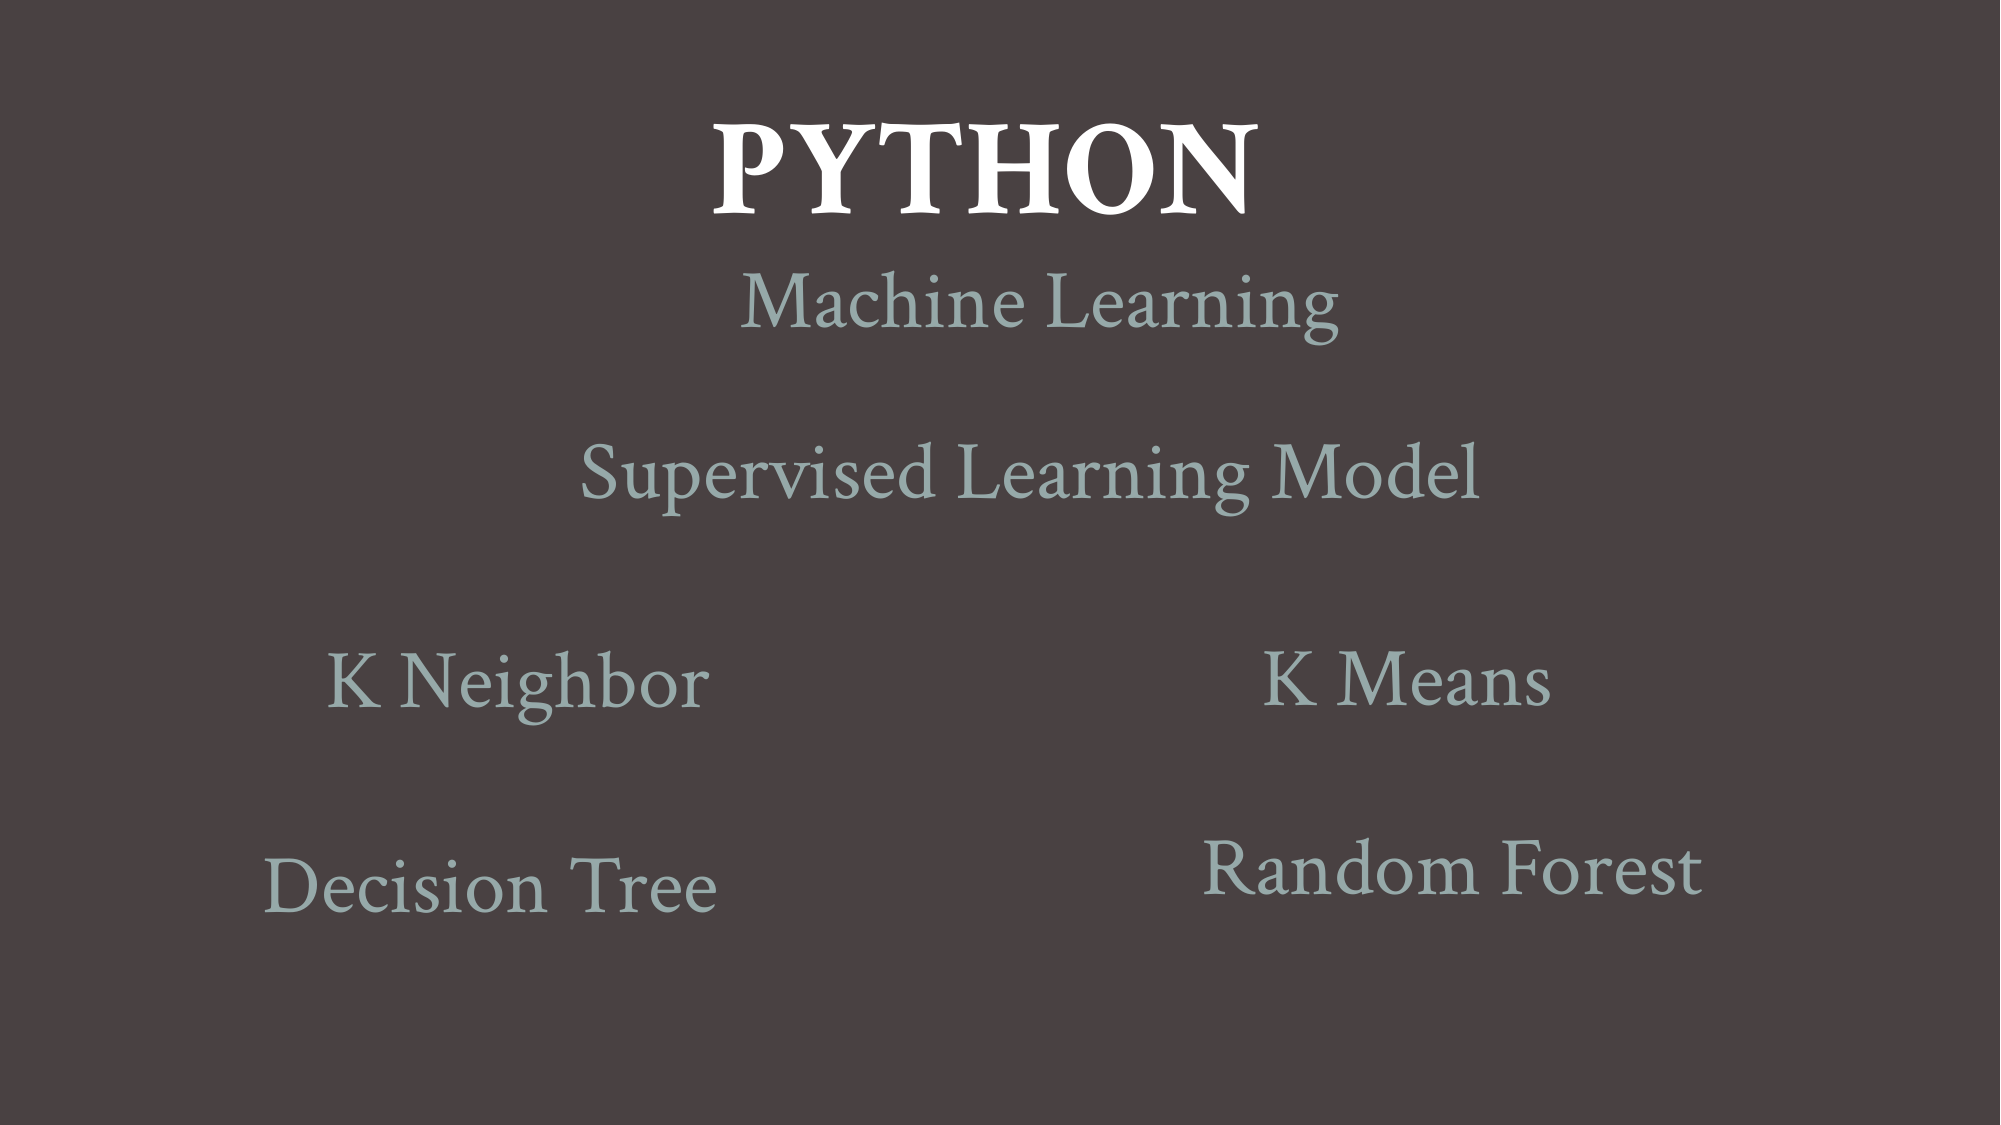

# Python
Machine Learning
Supervised Learning Model
K Means
K Neighbor
Random Forest
Decision Tree